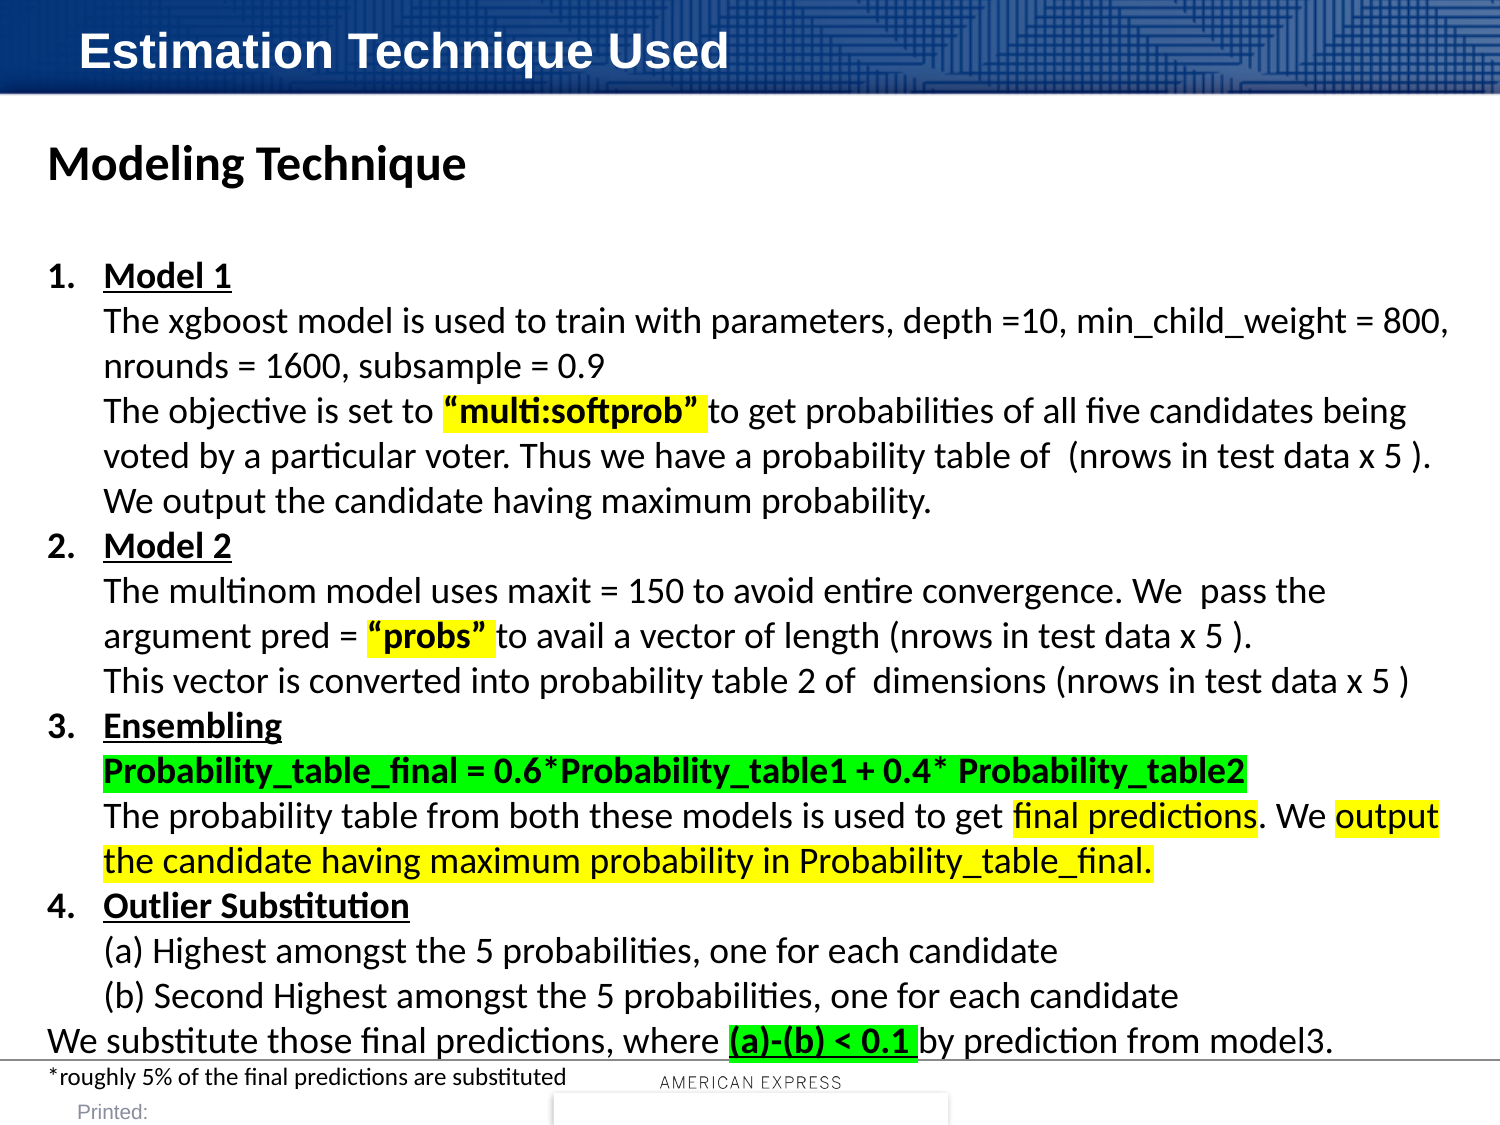

# Estimation Technique Used
Modeling Technique

Model 1
The xgboost model is used to train with parameters, depth =10, min_child_weight = 800, nrounds = 1600, subsample = 0.9
The objective is set to “multi:softprob” to get probabilities of all five candidates being voted by a particular voter. Thus we have a probability table of  (nrows in test data x 5 ).
We output the candidate having maximum probability.
Model 2
The multinom model uses maxit = 150 to avoid entire convergence. We  pass the argument pred = “probs” to avail a vector of length (nrows in test data x 5 ).
This vector is converted into probability table 2 of  dimensions (nrows in test data x 5 )
Ensembling
Probability_table_final = 0.6*Probability_table1 + 0.4* Probability_table2
The probability table from both these models is used to get final predictions. We output the candidate having maximum probability in Probability_table_final.
Outlier Substitution
(a) Highest amongst the 5 probabilities, one for each candidate
(b) Second Highest amongst the 5 probabilities, one for each candidate
We substitute those final predictions, where (a)-(b) < 0.1 by prediction from model3.
*roughly 5% of the final predictions are substituted